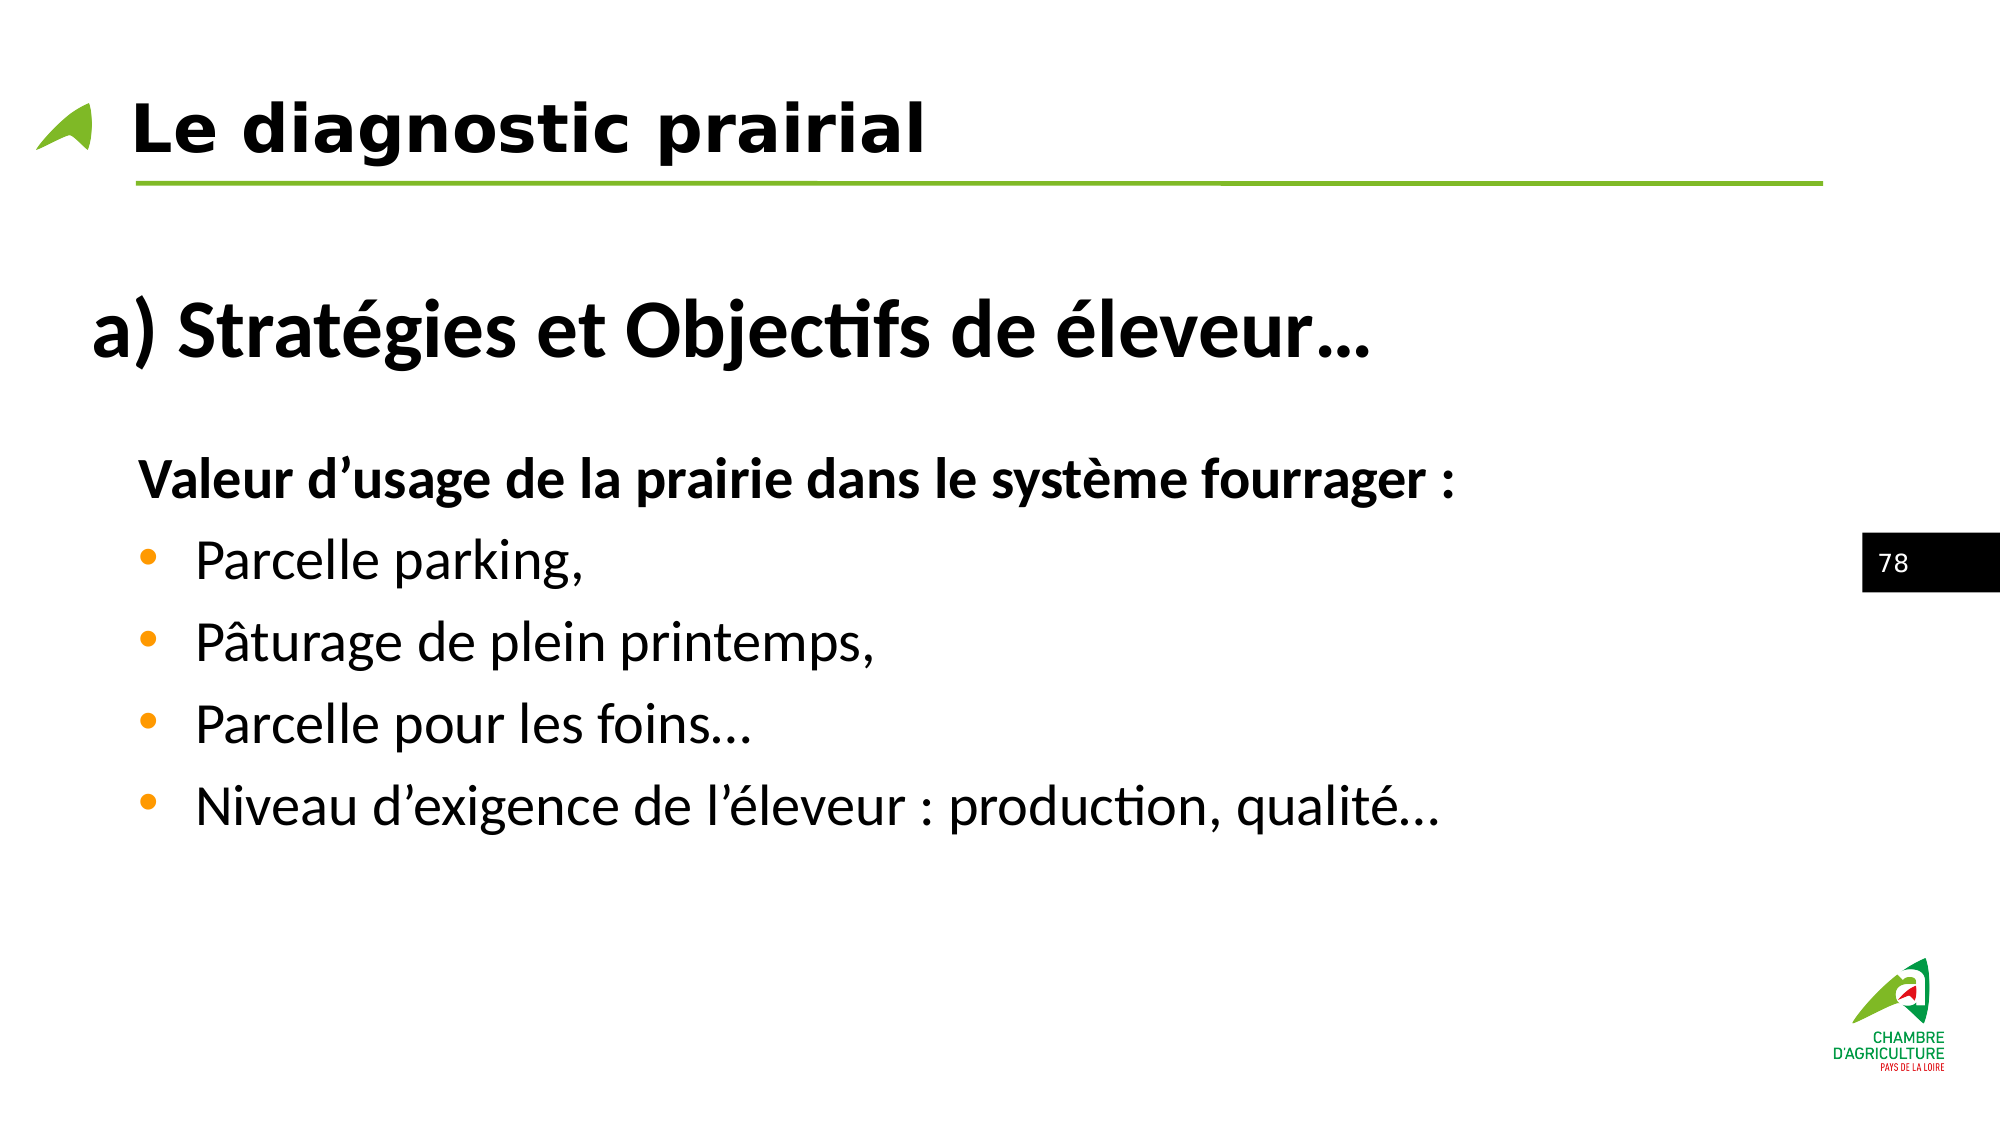

# Le diagnostic prairial
a) Stratégies et Objectifs de éleveur…

Valeur d’usage de la prairie dans le système fourrager :
Parcelle parking,
Pâturage de plein printemps,
Parcelle pour les foins…
Niveau d’exigence de l’éleveur : production, qualité…

78